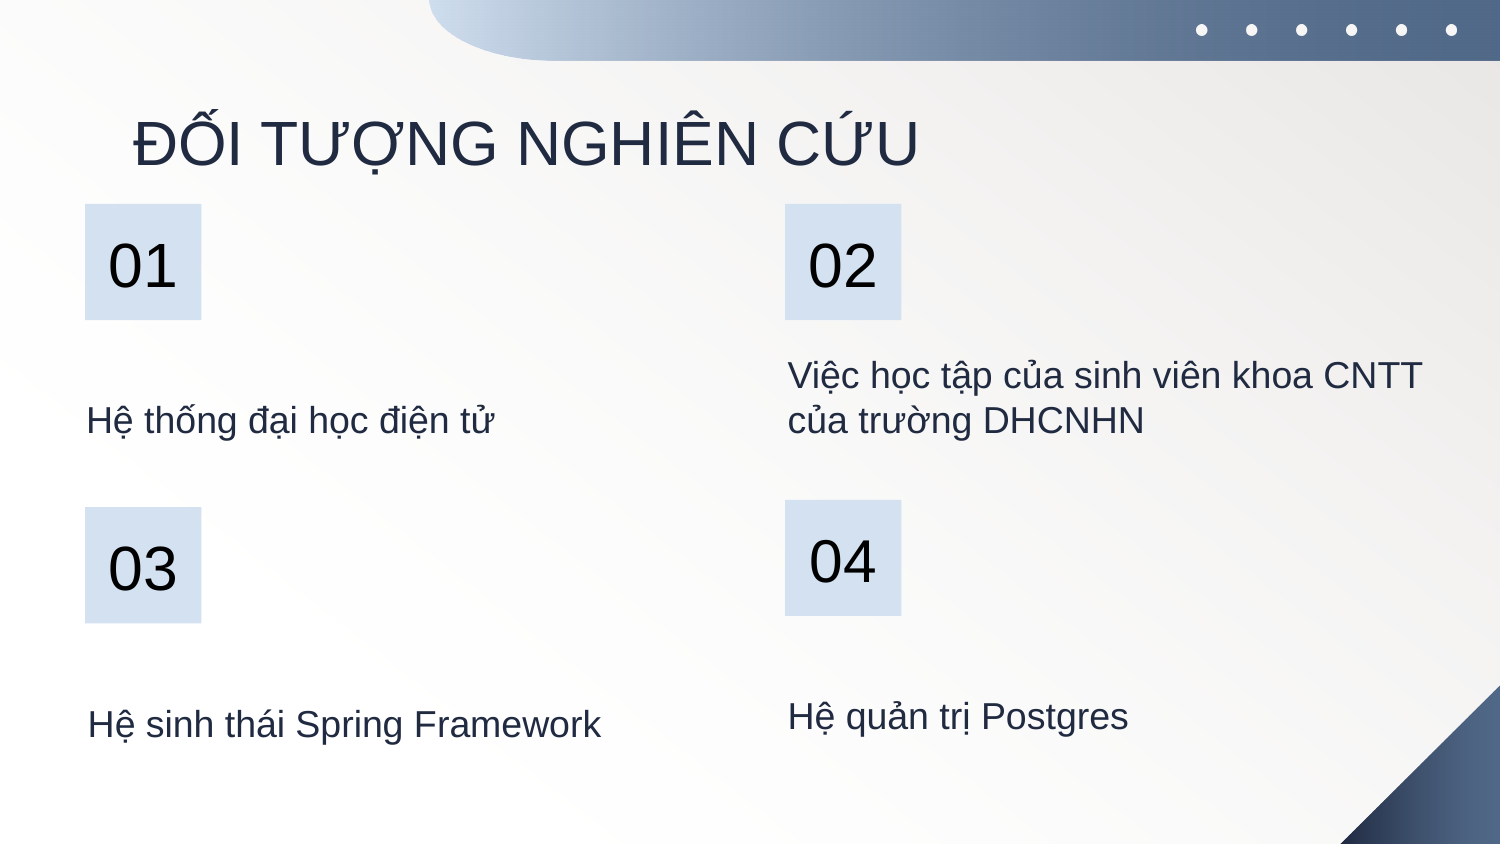

# ĐỐI TƯỢNG NGHIÊN CỨU
01
02
Hệ thống đại học điện tử
Việc học tập của sinh viên khoa CNTT của trường DHCNHN
04
03
Hệ quản trị Postgres
Hệ sinh thái Spring Framework